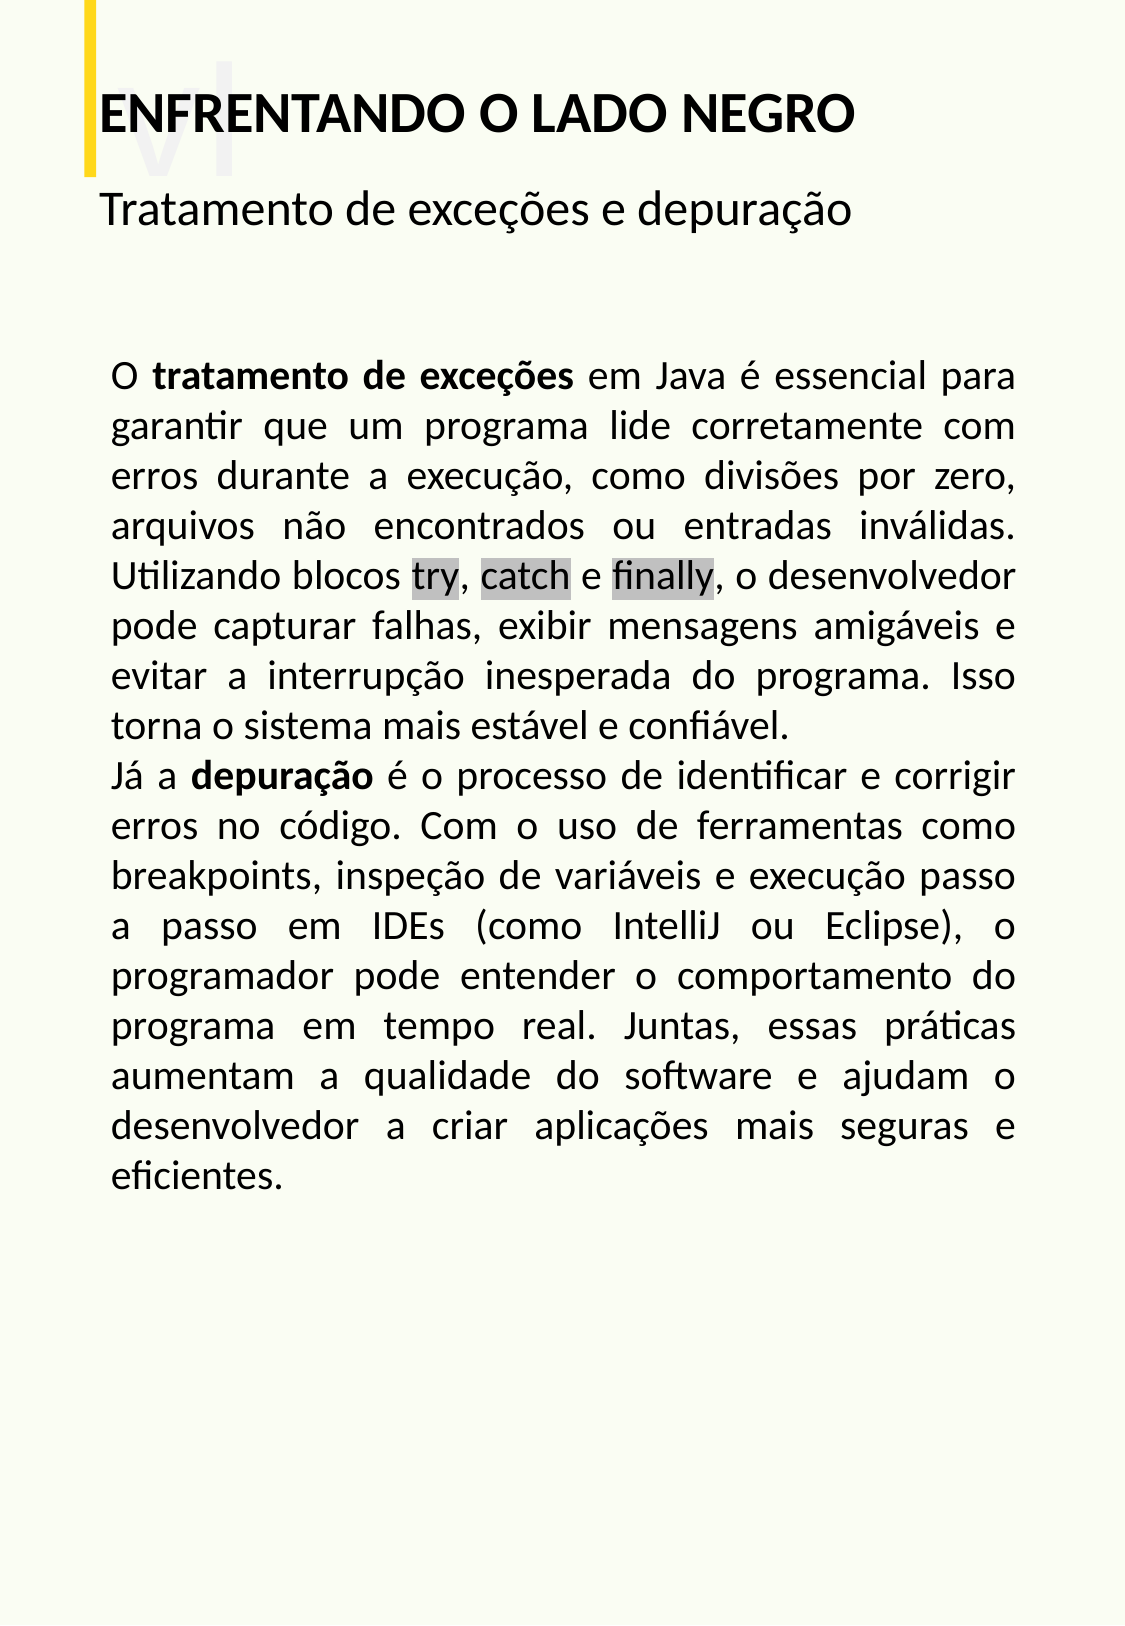

vI
ENFRENTANDO O LADO NEGRO

#
Tratamento de exceções e depuração
O tratamento de exceções em Java é essencial para garantir que um programa lide corretamente com erros durante a execução, como divisões por zero, arquivos não encontrados ou entradas inválidas. Utilizando blocos try, catch e finally, o desenvolvedor pode capturar falhas, exibir mensagens amigáveis e evitar a interrupção inesperada do programa. Isso torna o sistema mais estável e confiável.
Já a depuração é o processo de identificar e corrigir erros no código. Com o uso de ferramentas como breakpoints, inspeção de variáveis e execução passo a passo em IDEs (como IntelliJ ou Eclipse), o programador pode entender o comportamento do programa em tempo real. Juntas, essas práticas aumentam a qualidade do software e ajudam o desenvolvedor a criar aplicações mais seguras e eficientes.